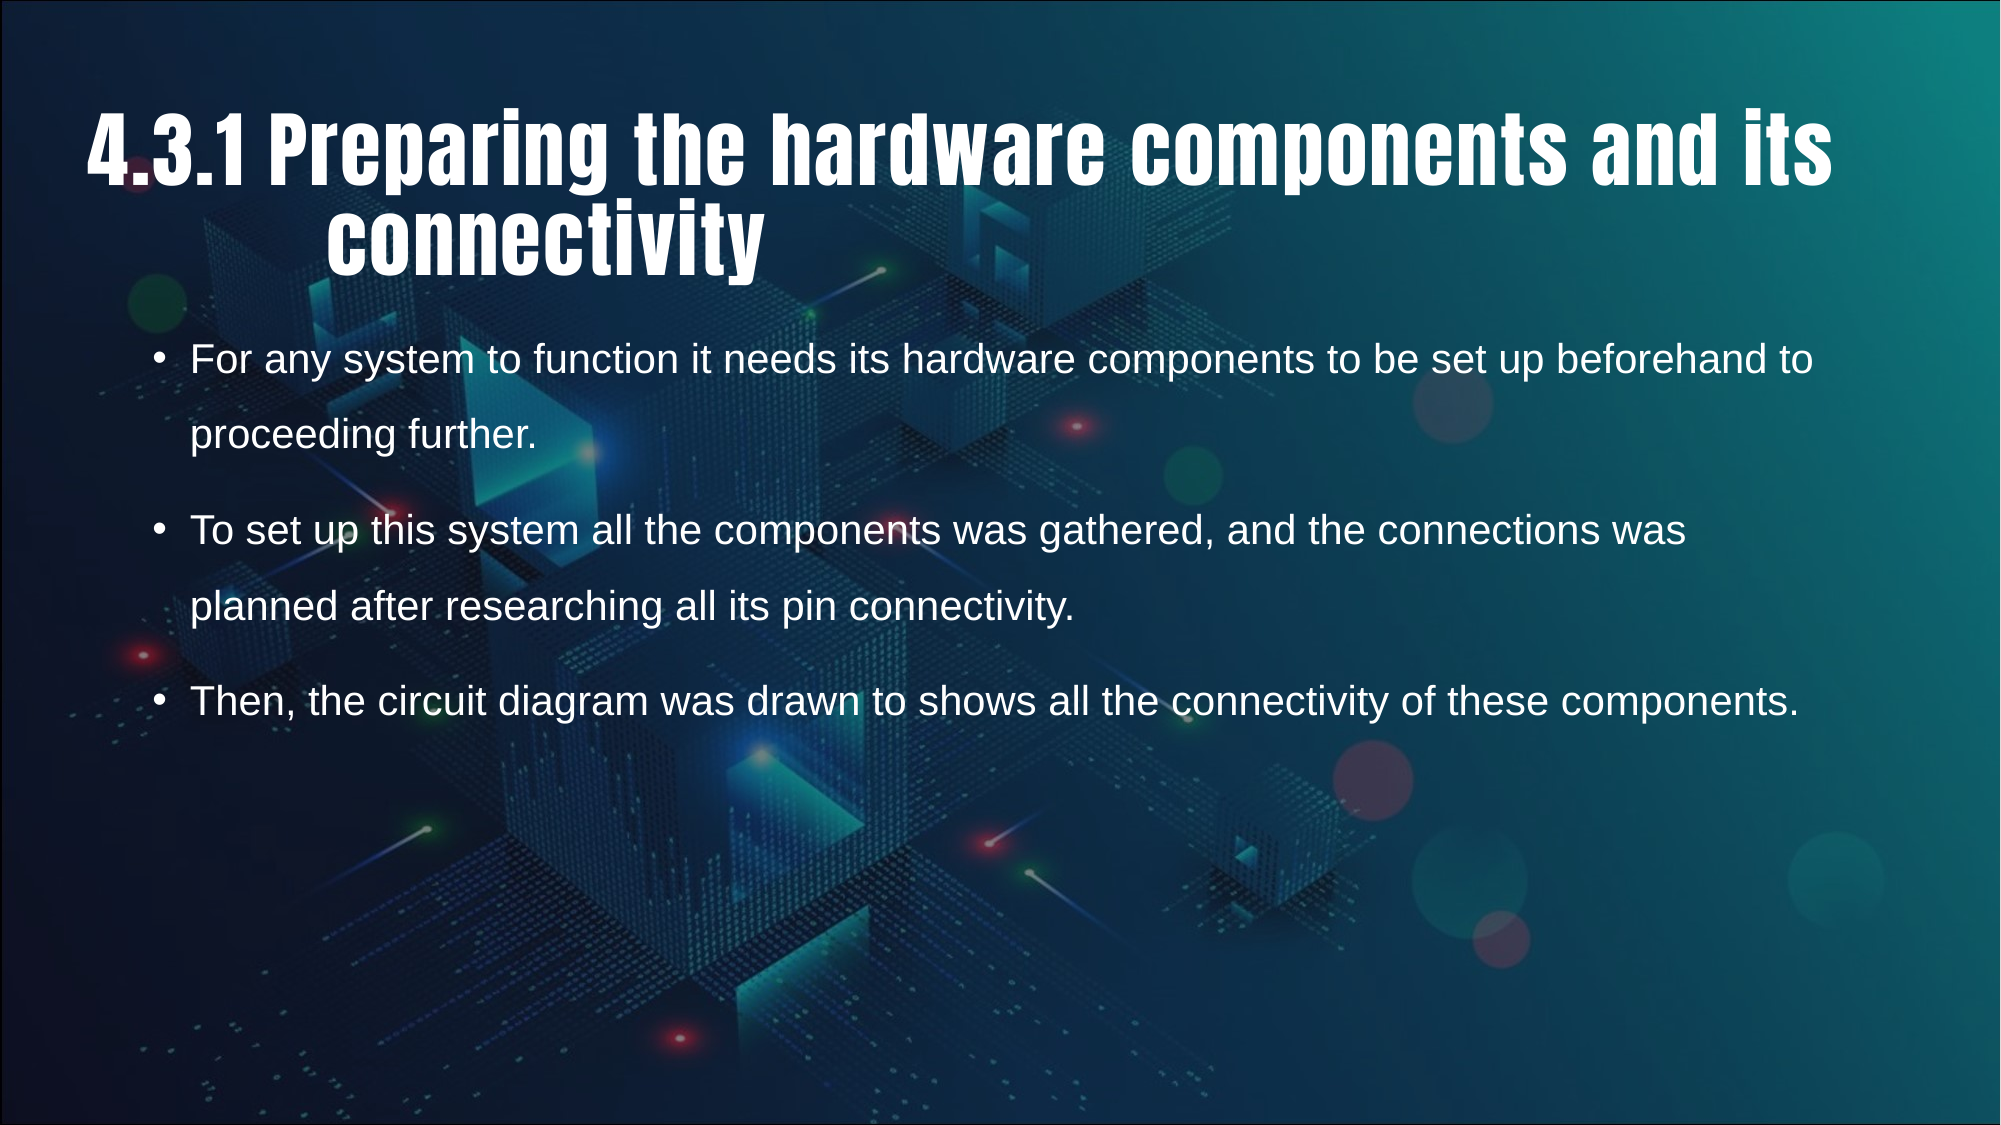

# 4.3.1 Preparing the hardware components and its connectivity
For any system to function it needs its hardware components to be set up beforehand to proceeding further.
To set up this system all the components was gathered, and the connections was planned after researching all its pin connectivity.
Then, the circuit diagram was drawn to shows all the connectivity of these components.